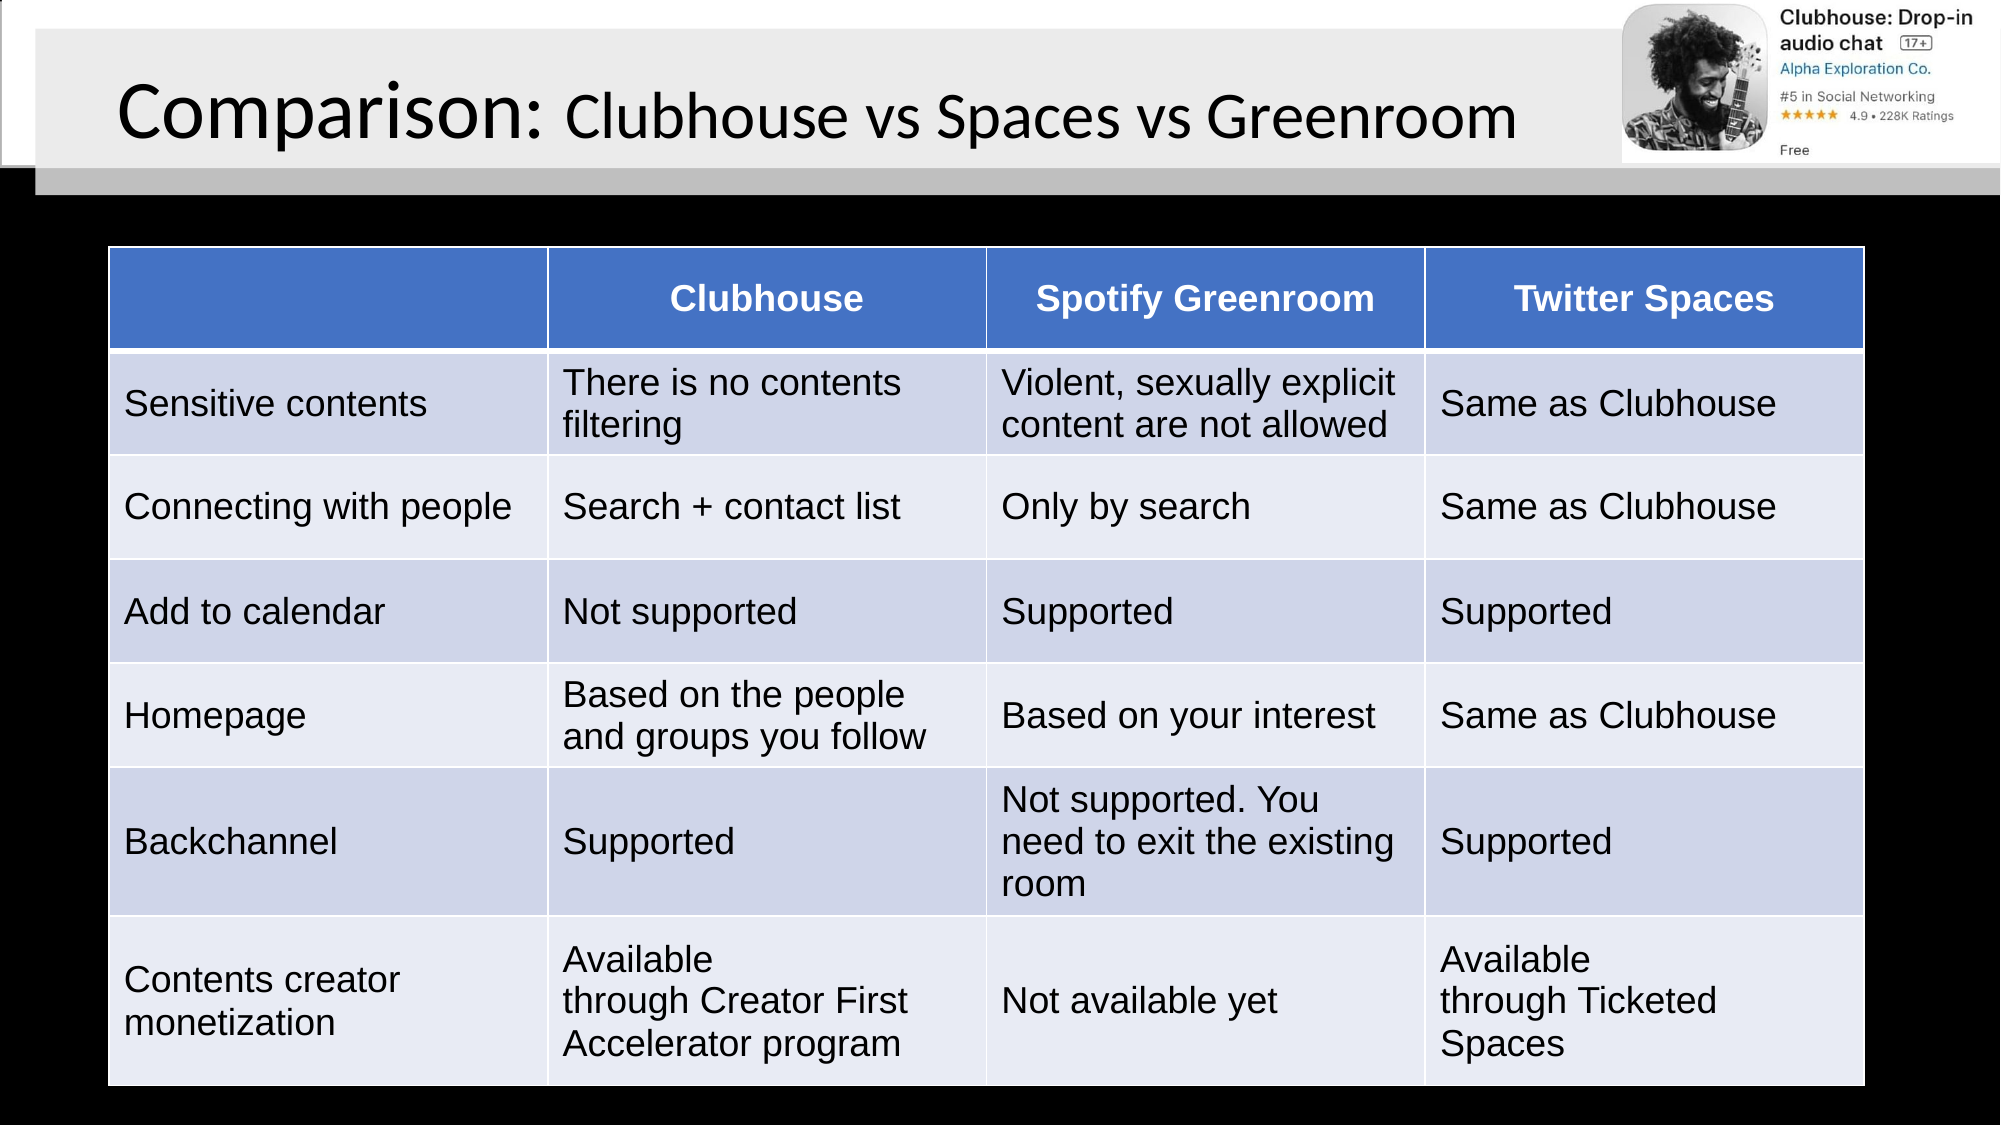

# Comparison: Clubhouse vs Spaces vs Greenroom
|  | Clubhouse | Spotify Greenroom | Twitter Spaces |
| --- | --- | --- | --- |
| Sensitive contents | There is no contents filtering | Violent, sexually explicit content are not allowed | Same as Clubhouse |
| Connecting with people | Search + contact list | Only by search | Same as Clubhouse |
| Add to calendar | Not supported | Supported | Supported |
| Homepage | Based on the people and groups you follow | Based on your interest | Same as Clubhouse |
| Backchannel | Supported | Not supported. You need to exit the existing room | Supported |
| Contents creator monetization | Available through Creator First Accelerator program | Not available yet | Available through Ticketed Spaces |